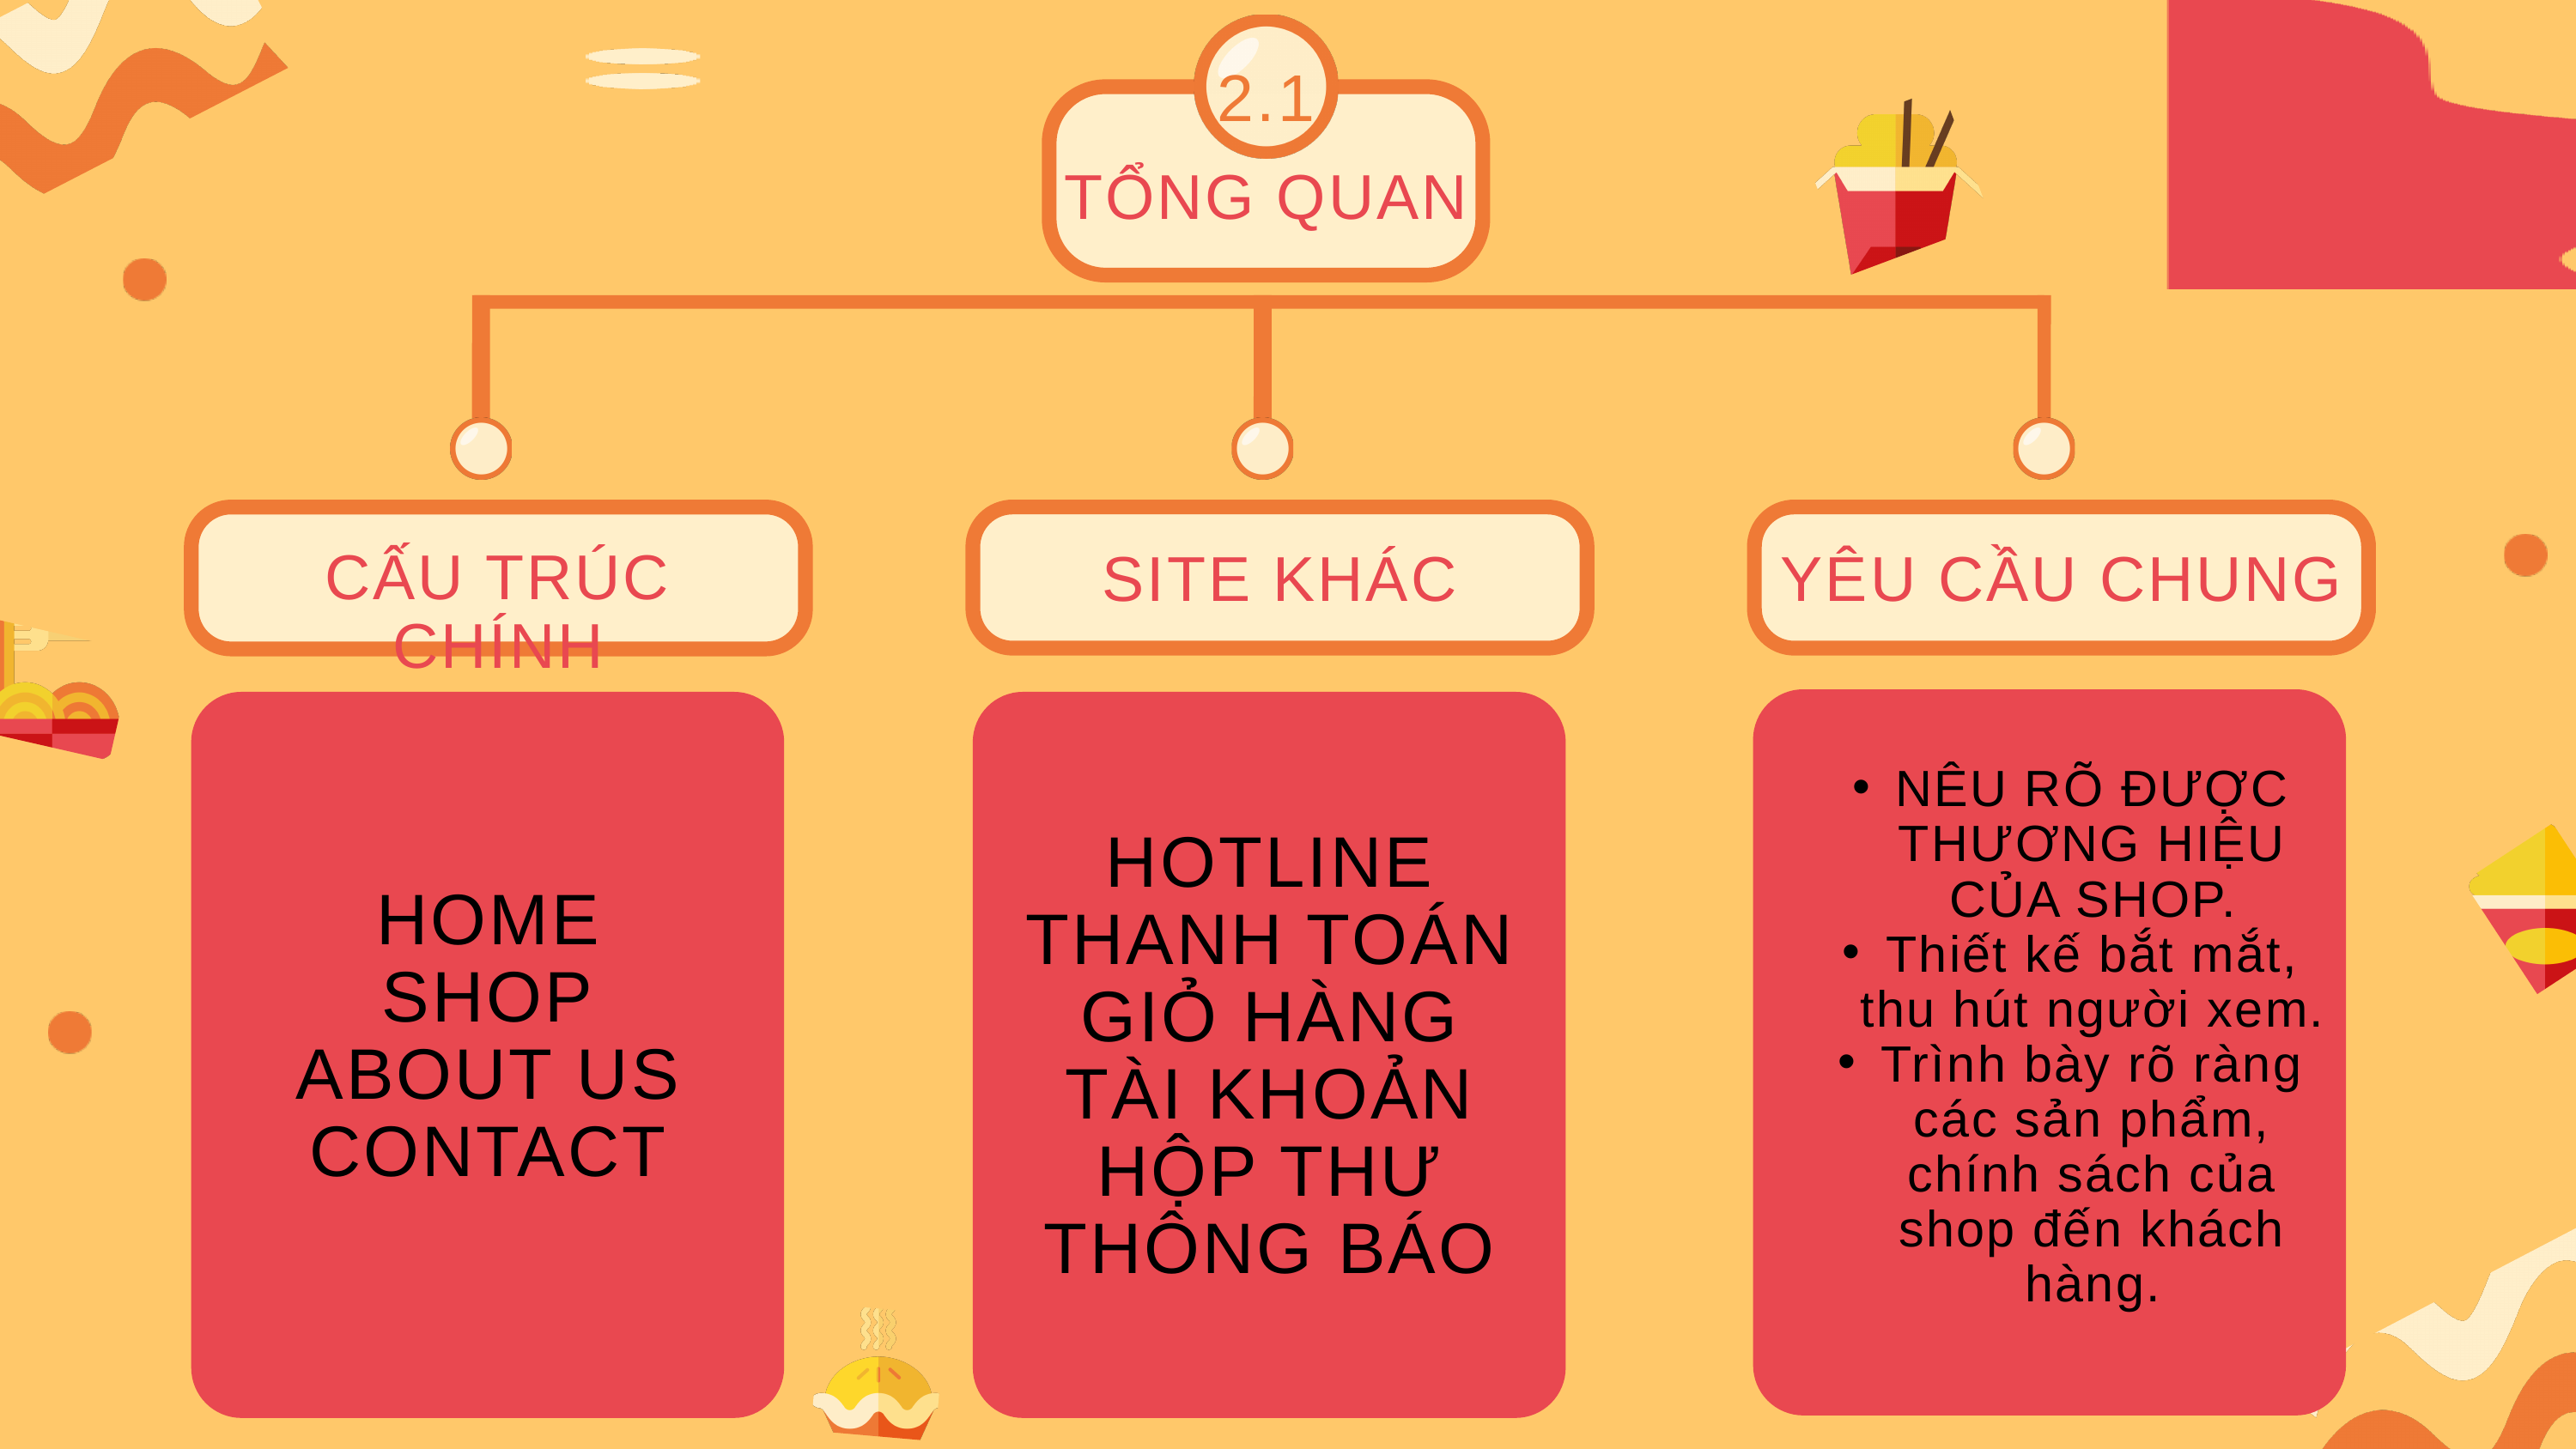

2.1

TỔNG QUAN

CẤU TRÚC CHÍNH

SITE KHÁC
YÊU CẦU CHUNG

NÊU RÕ ĐƯỢC THƯƠNG HIỆU CỦA SHOP.
Thiết kế bắt mắt, thu hút người xem.
Trình bày rõ ràng các sản phẩm, chính sách của shop đến khách hàng.

HOTLINE
THANH TOÁN
GIỎ HÀNG
TÀI KHOẢN
HỘP THƯ
THÔNG BÁO

HOME
SHOP
ABOUT US
CONTACT